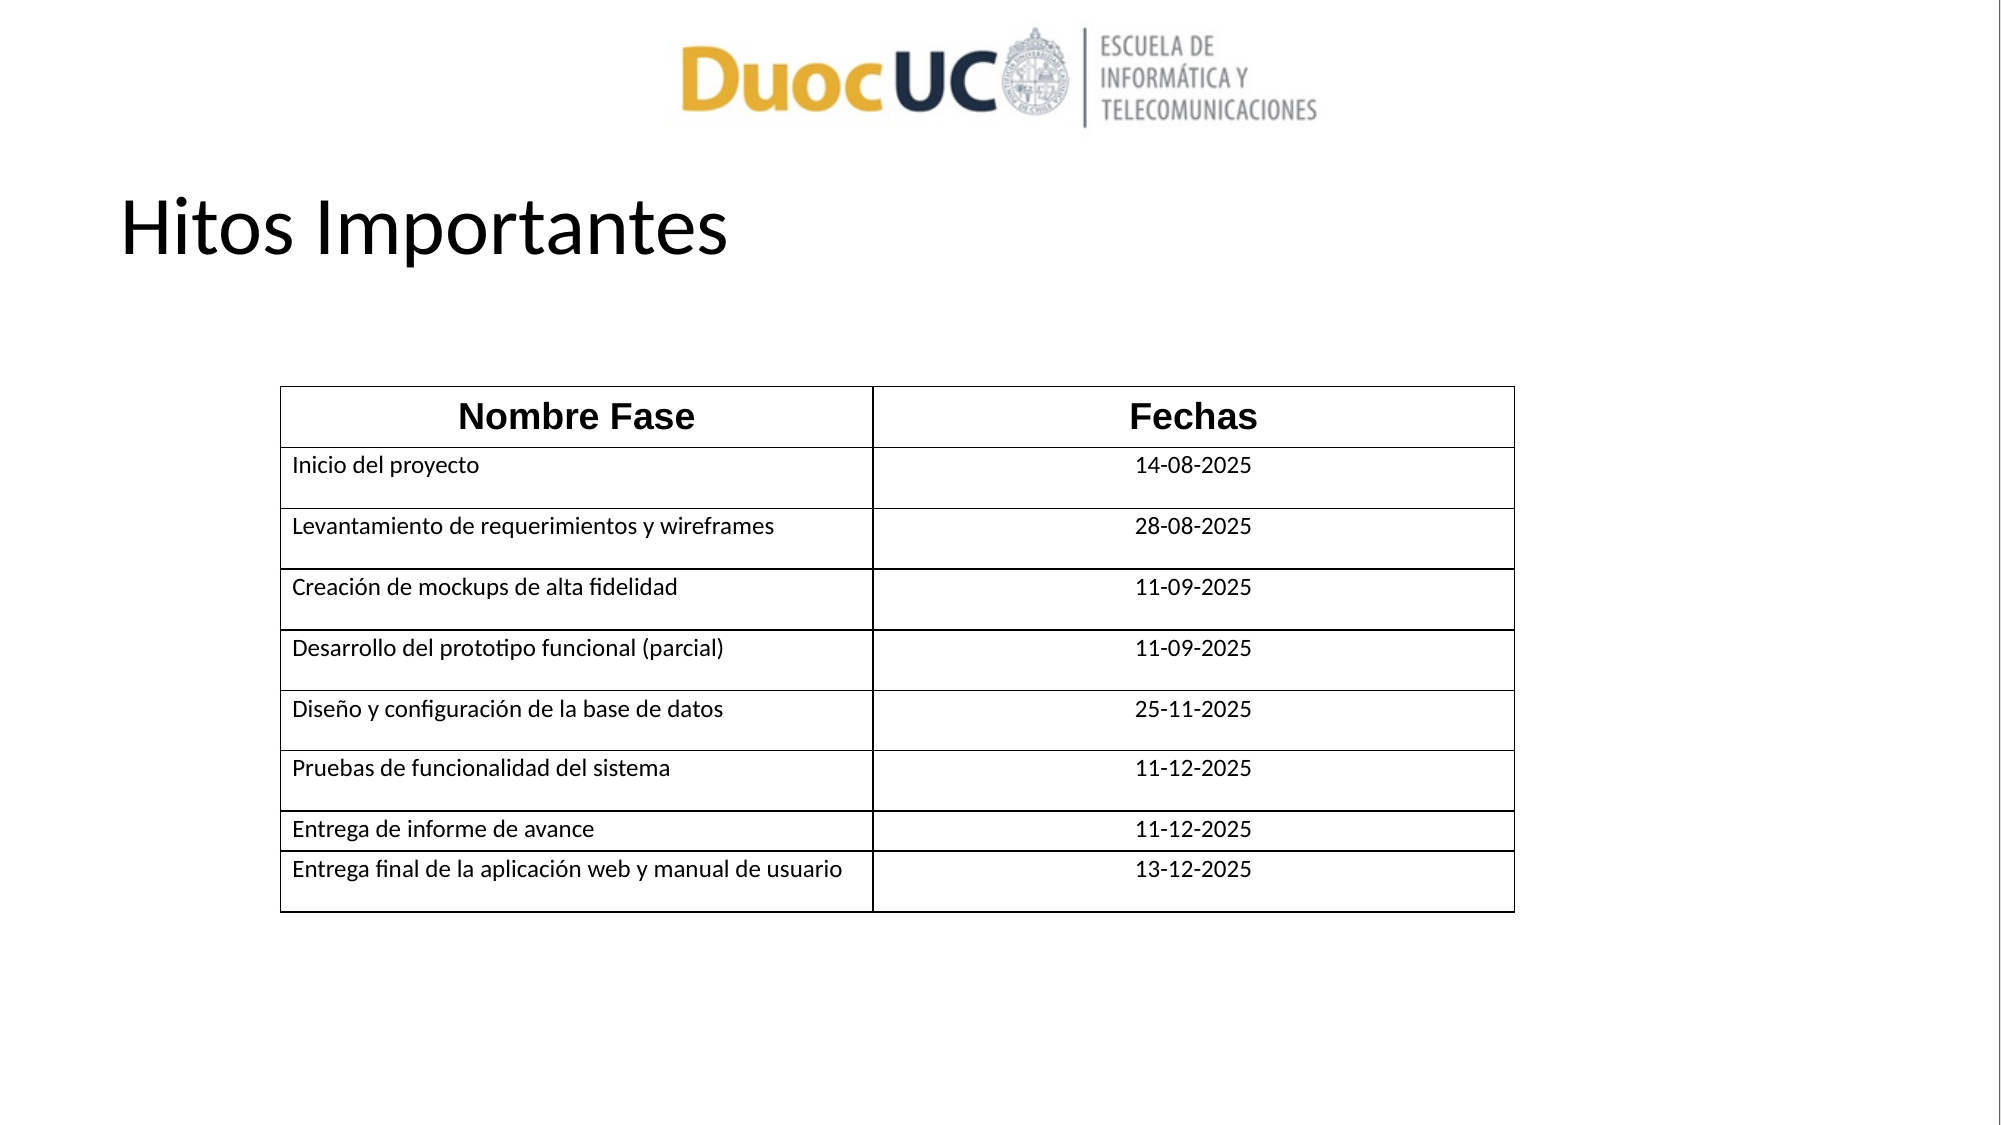

# Hitos Importantes
| Nombre Fase | Fechas |
| --- | --- |
| Inicio del proyecto | 14-08-2025 |
| Levantamiento de requerimientos y wireframes | 28-08-2025 |
| Creación de mockups de alta fidelidad | 11-09-2025 |
| Desarrollo del prototipo funcional (parcial) | 11-09-2025 |
| Diseño y configuración de la base de datos | 25-11-2025 |
| Pruebas de funcionalidad del sistema | 11-12-2025 |
| Entrega de informe de avance | 11-12-2025 |
| Entrega final de la aplicación web y manual de usuario | 13-12-2025 |